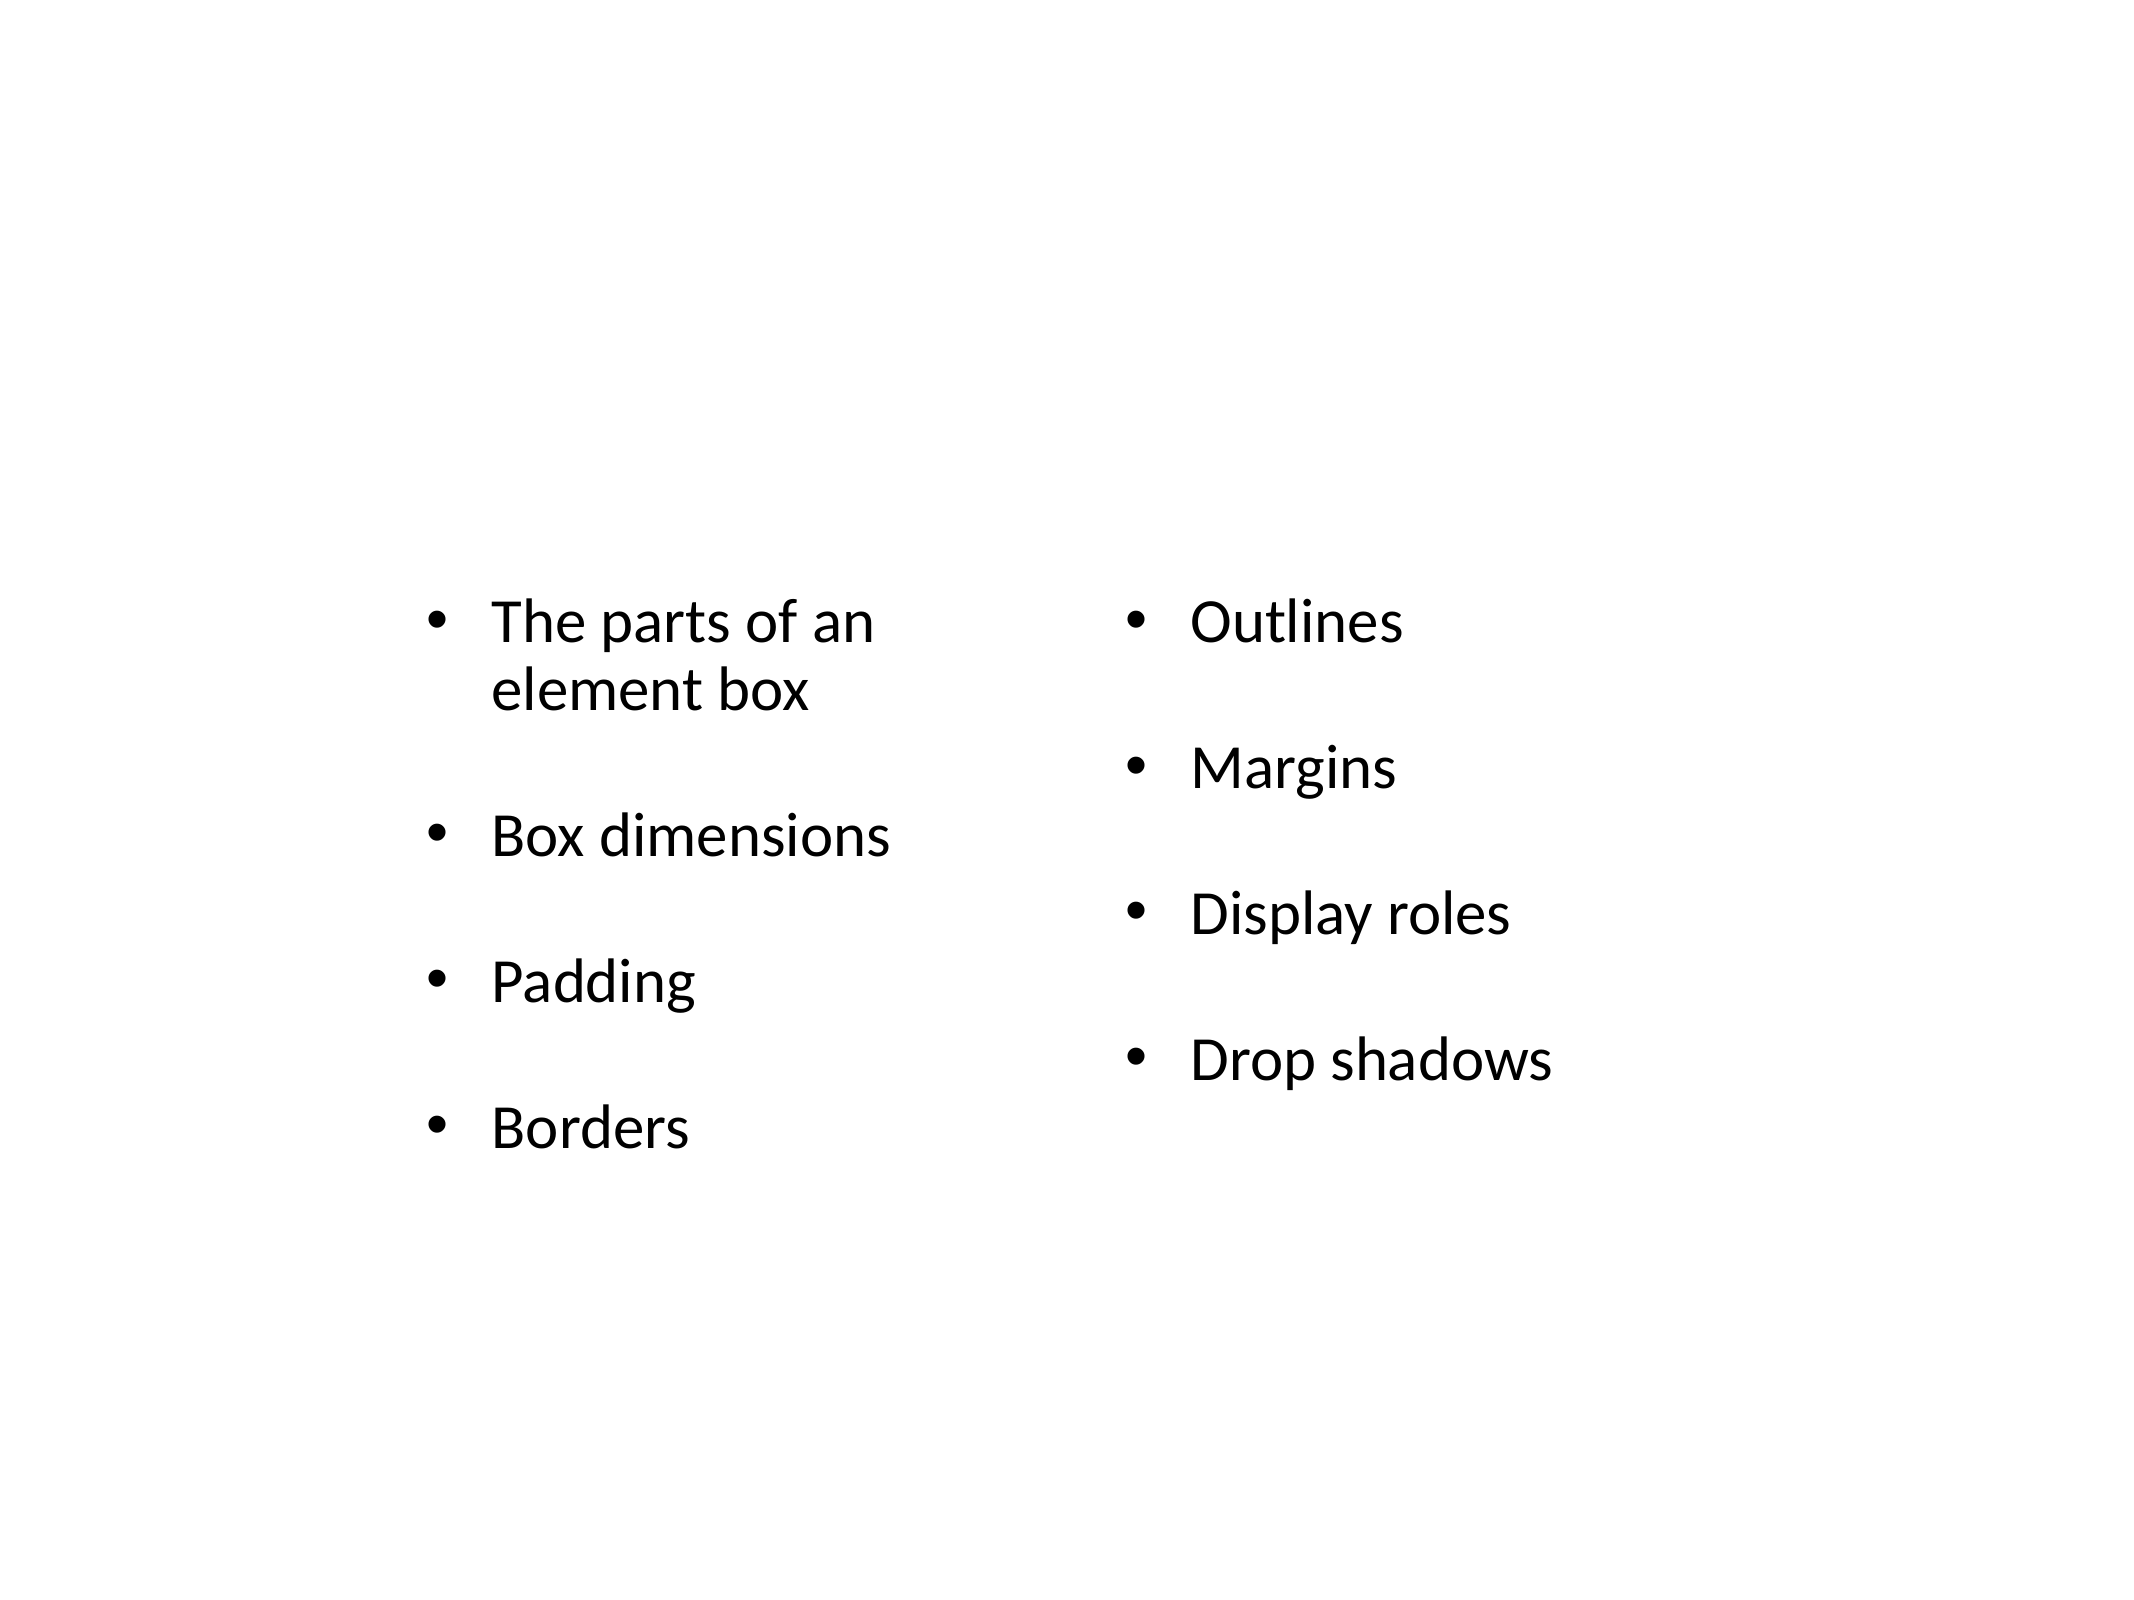

The parts of an element box
Box dimensions
Padding
Borders
Outlines
Margins
Display roles
Drop shadows